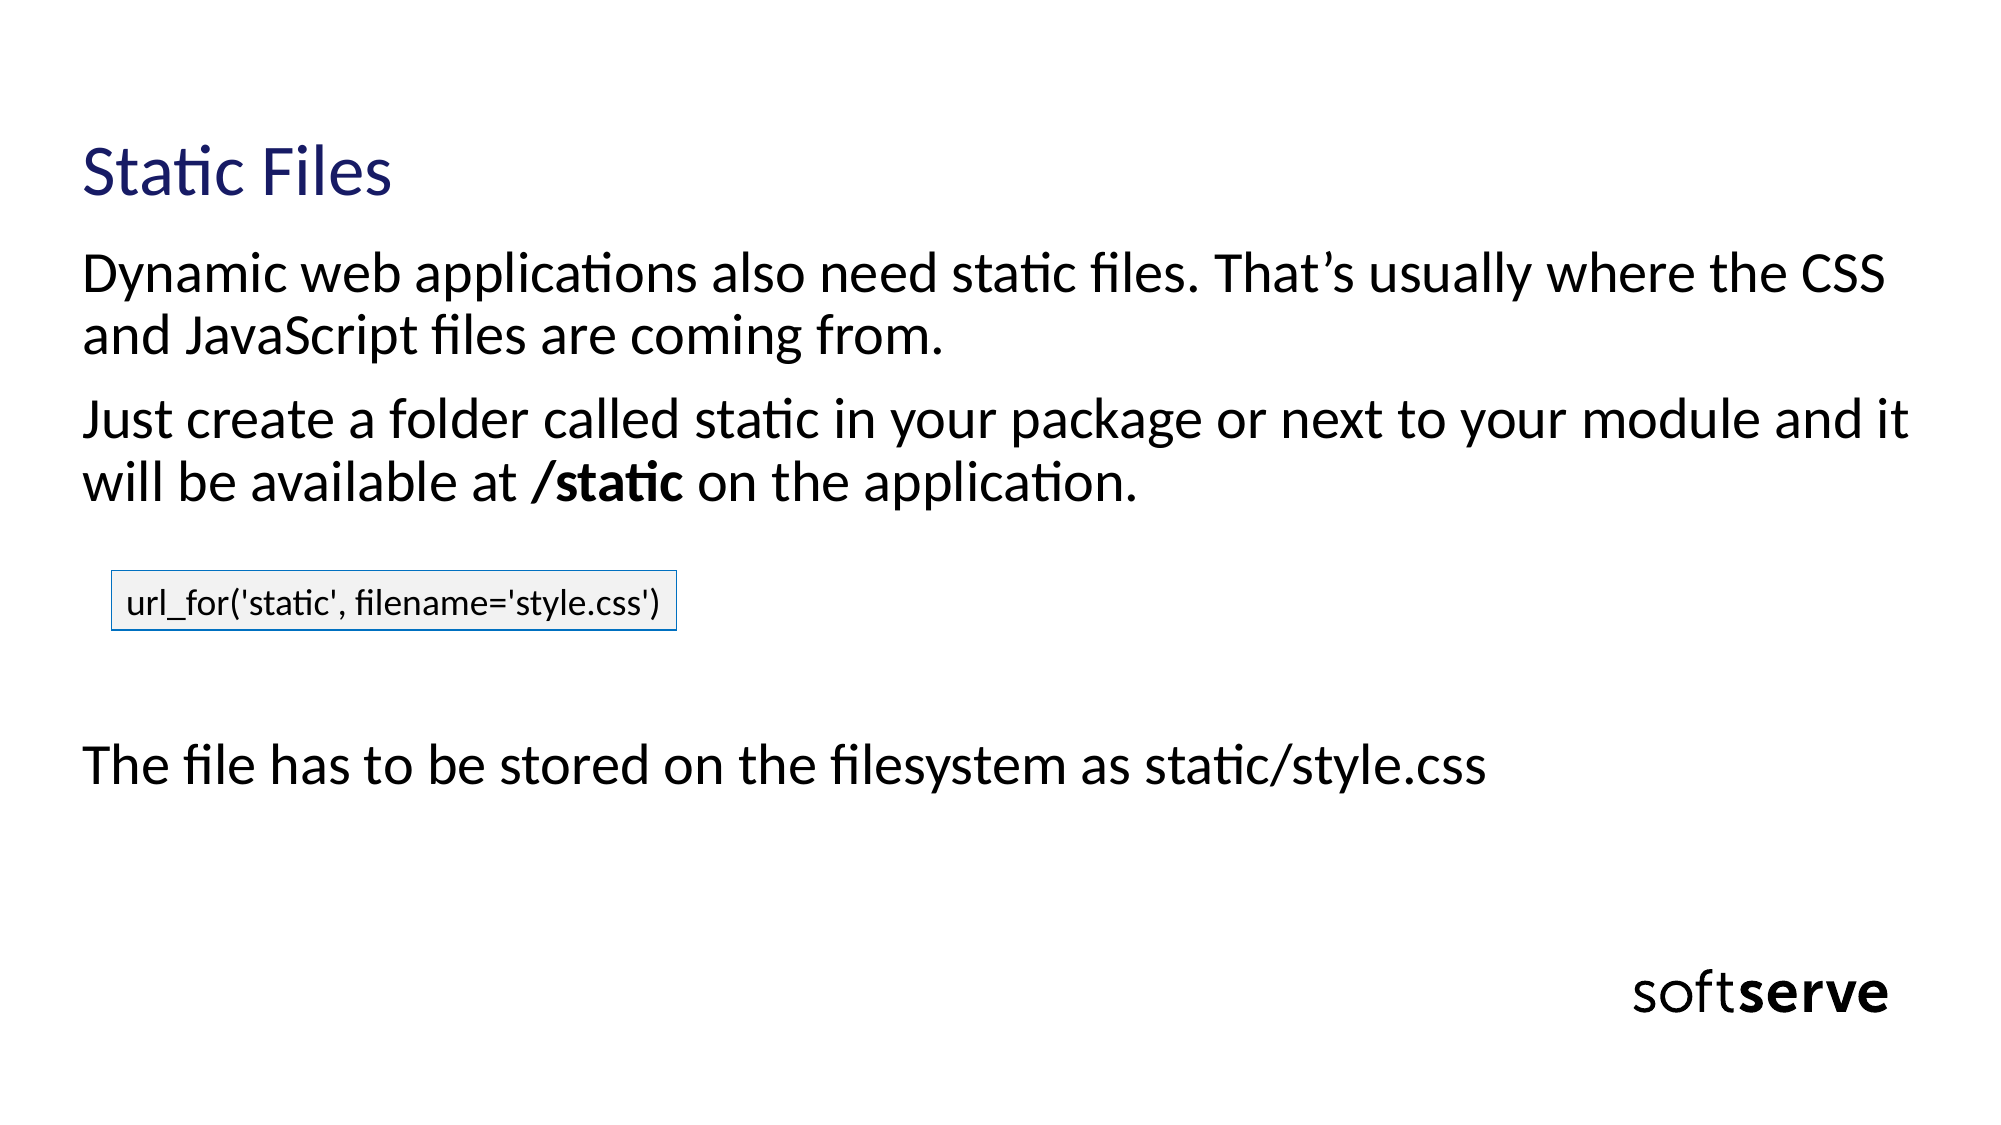

# Static Files
Dynamic web applications also need static files. That’s usually where the CSS and JavaScript files are coming from.
Just create a folder called static in your package or next to your module and it will be available at /static on the application.
url_for('static', filename='style.css')
The file has to be stored on the filesystem as static/style.css